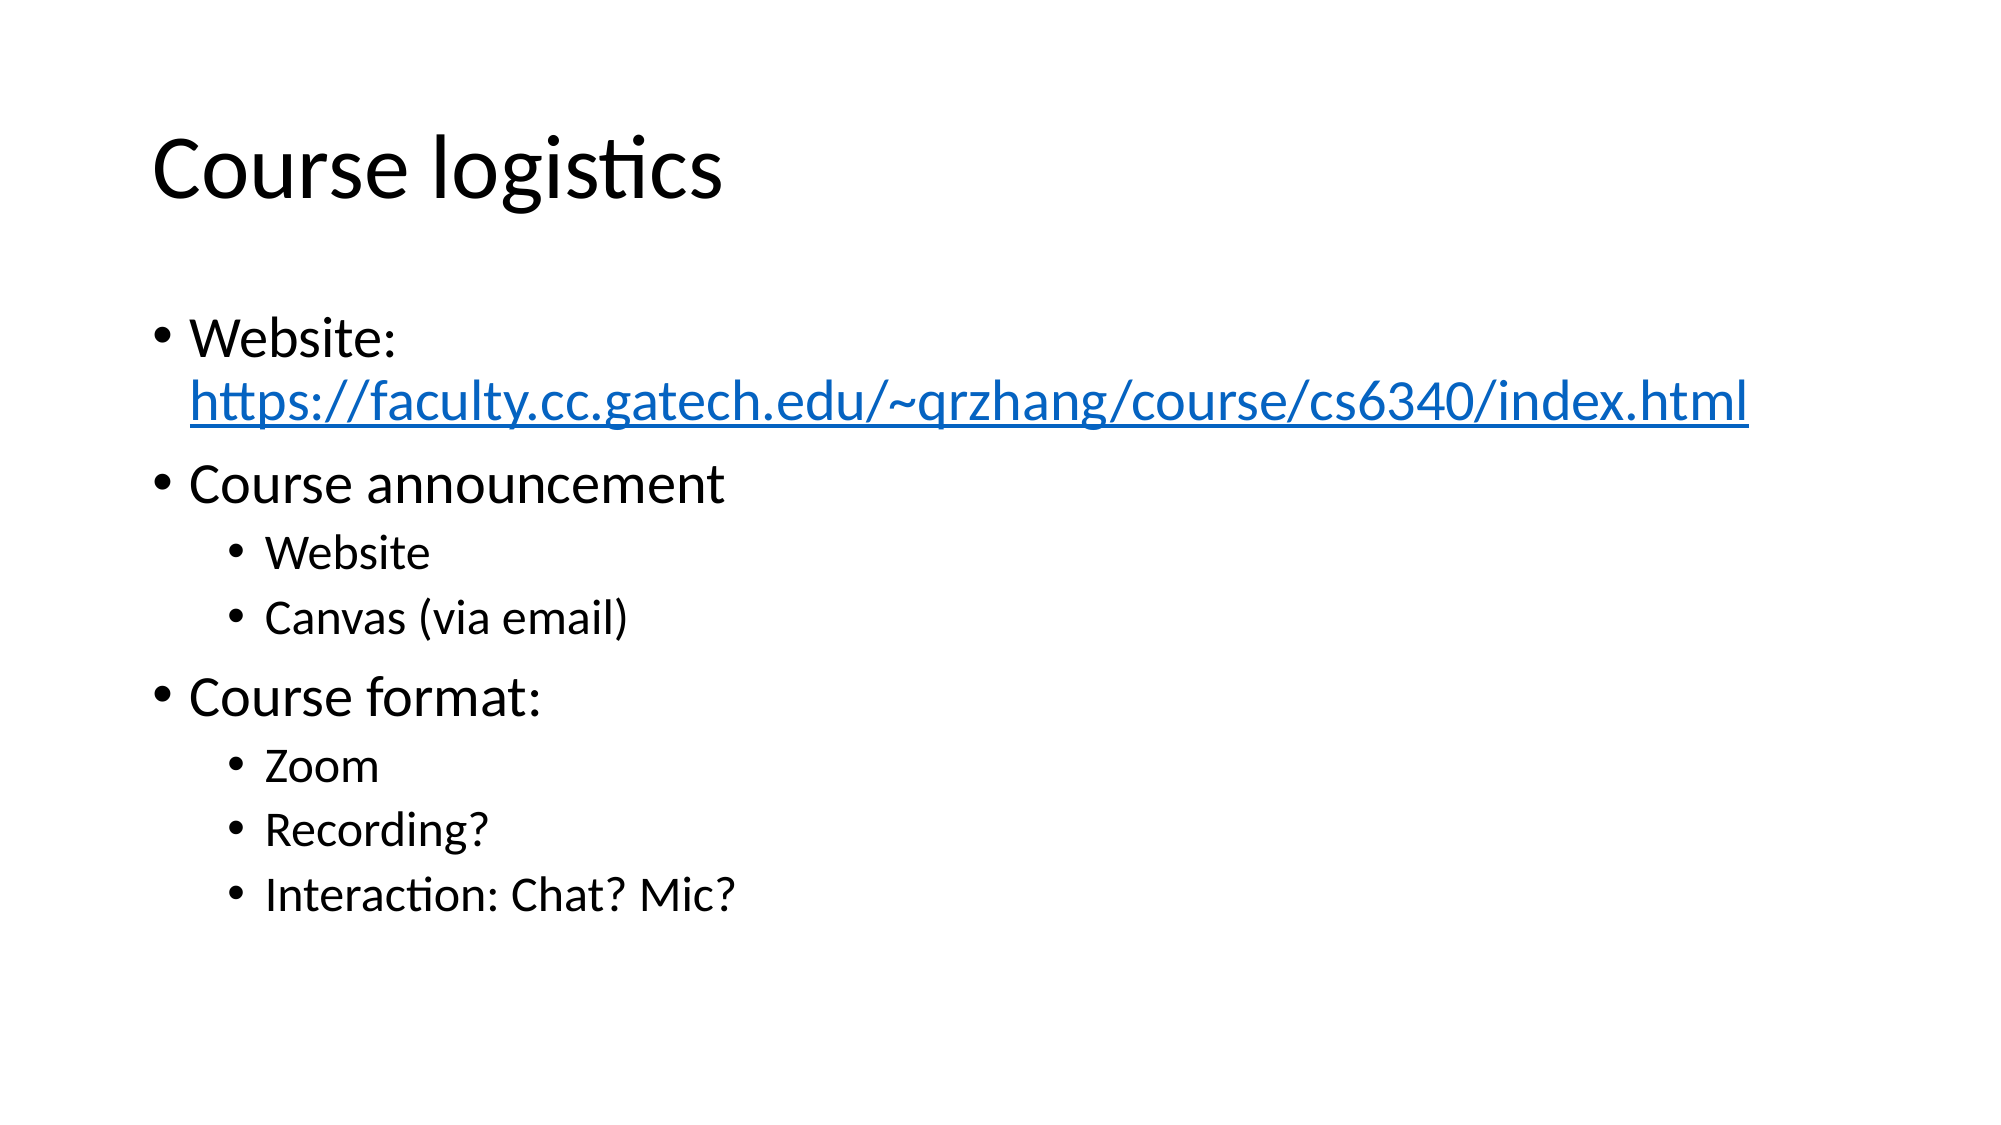

# Course logistics
Website: https://faculty.cc.gatech.edu/~qrzhang/course/cs6340/index.html
Course announcement
Website
Canvas (via email)
Course format:
Zoom
Recording?
Interaction: Chat? Mic?